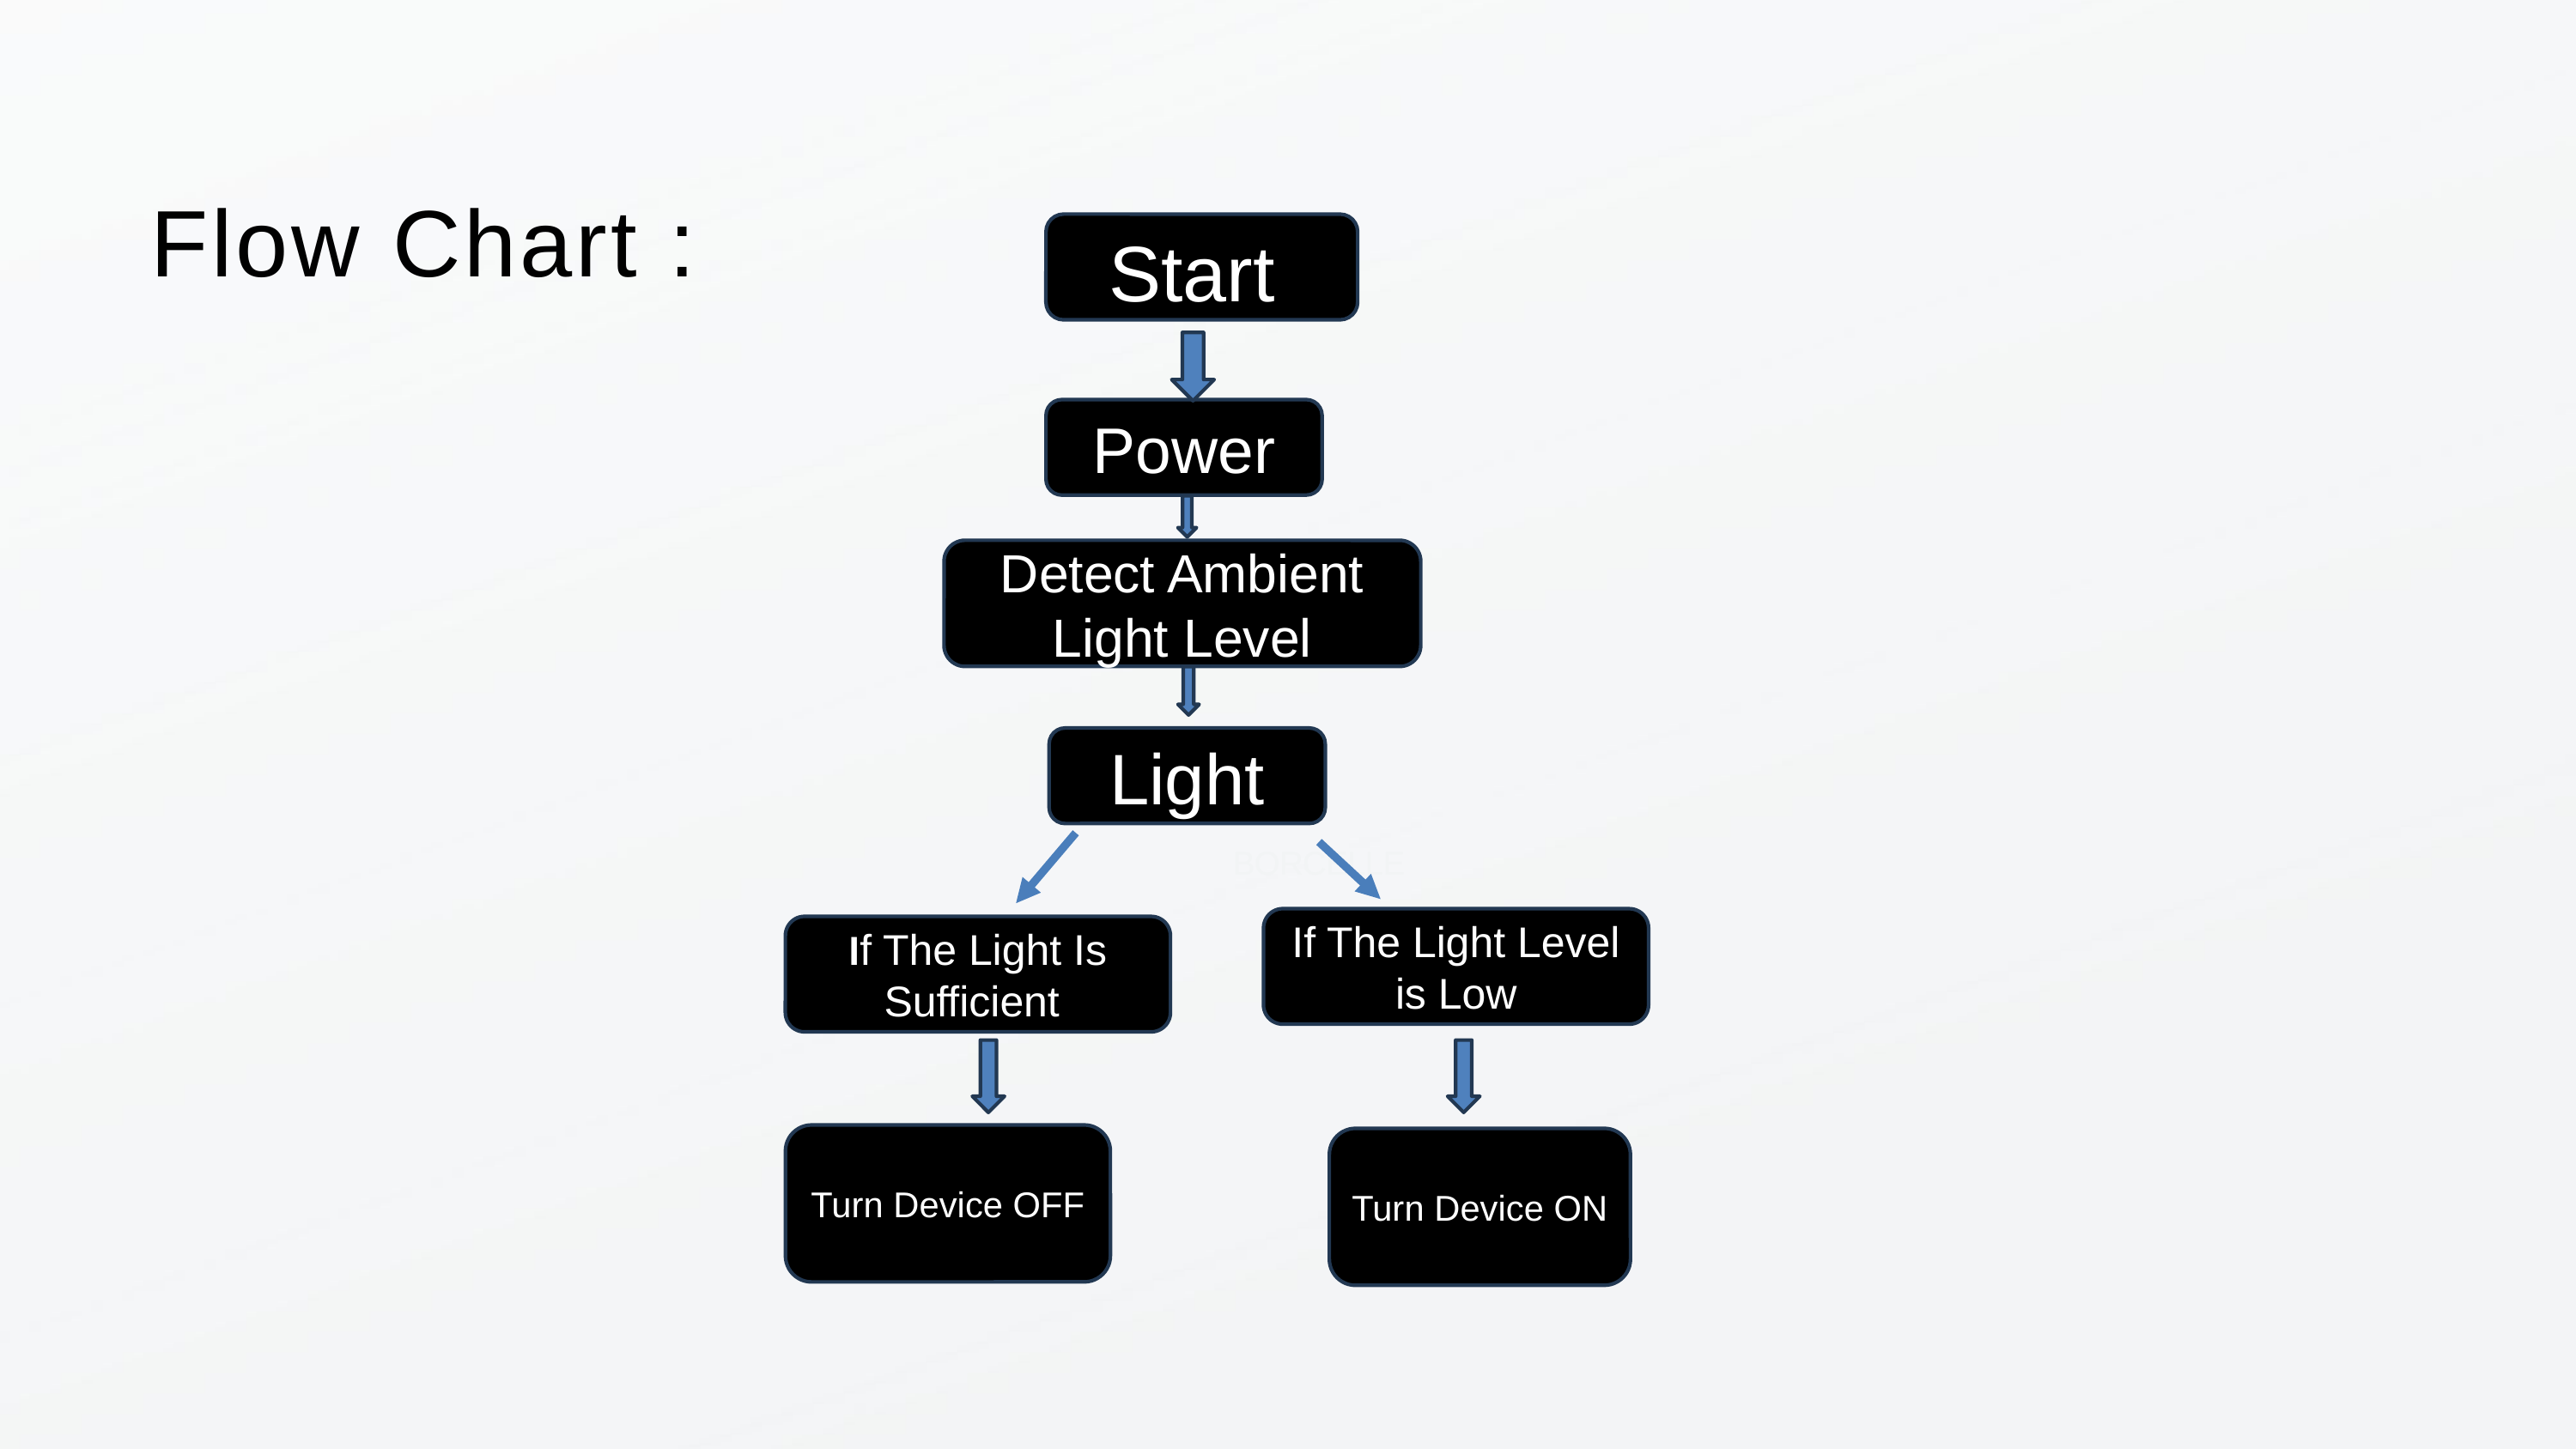

Flow Chart :
Start

Power

Detect Ambient Light Level

Light
BORCELLE
If The Light Level is Low
If The Light Is Sufficient

Turn Device OFF
Turn Device ON